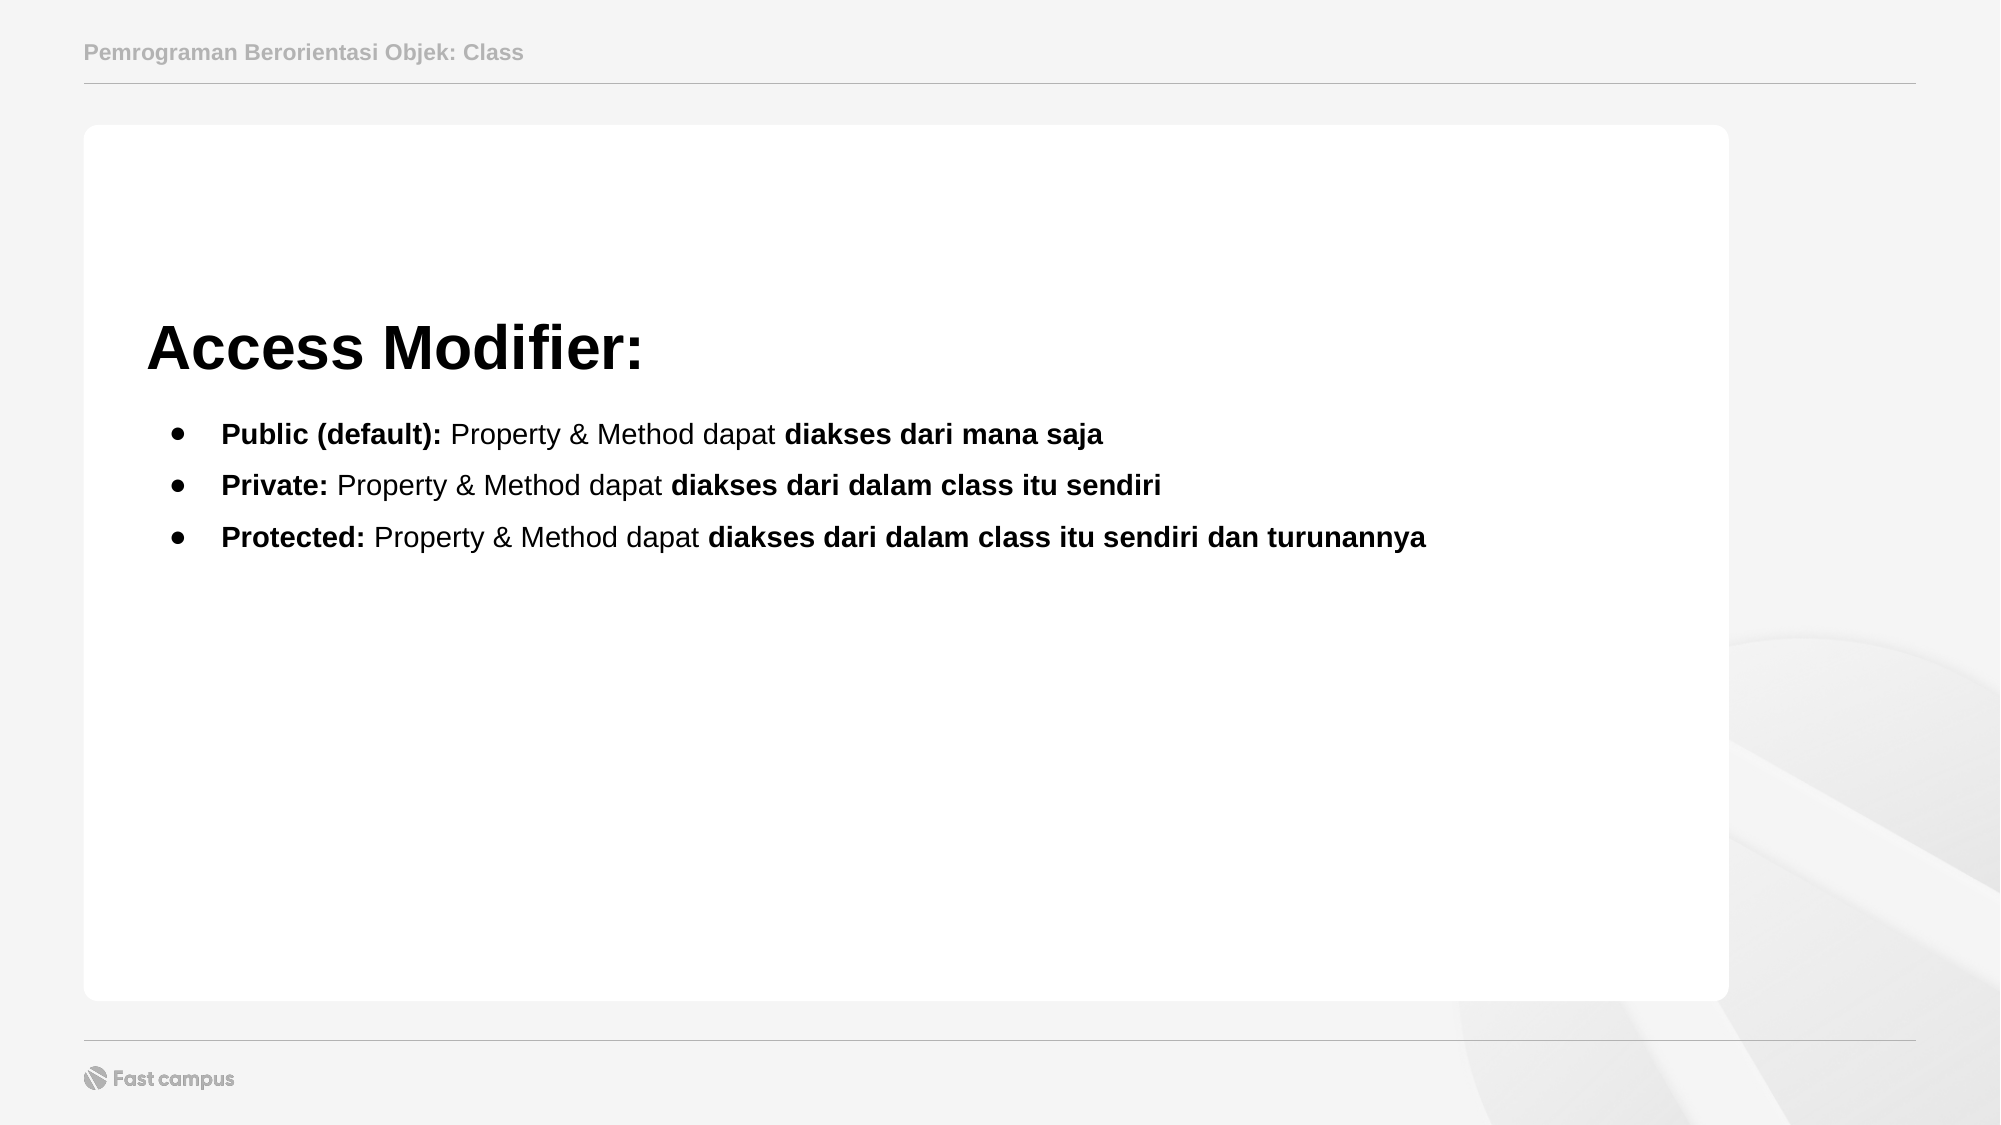

Pemrograman Berorientasi Objek: Class

Access Modifier:
Public (default): Property & Method dapat diakses dari mana saja
Private: Property & Method dapat diakses dari dalam class itu sendiri
Protected: Property & Method dapat diakses dari dalam class itu sendiri dan turunannya